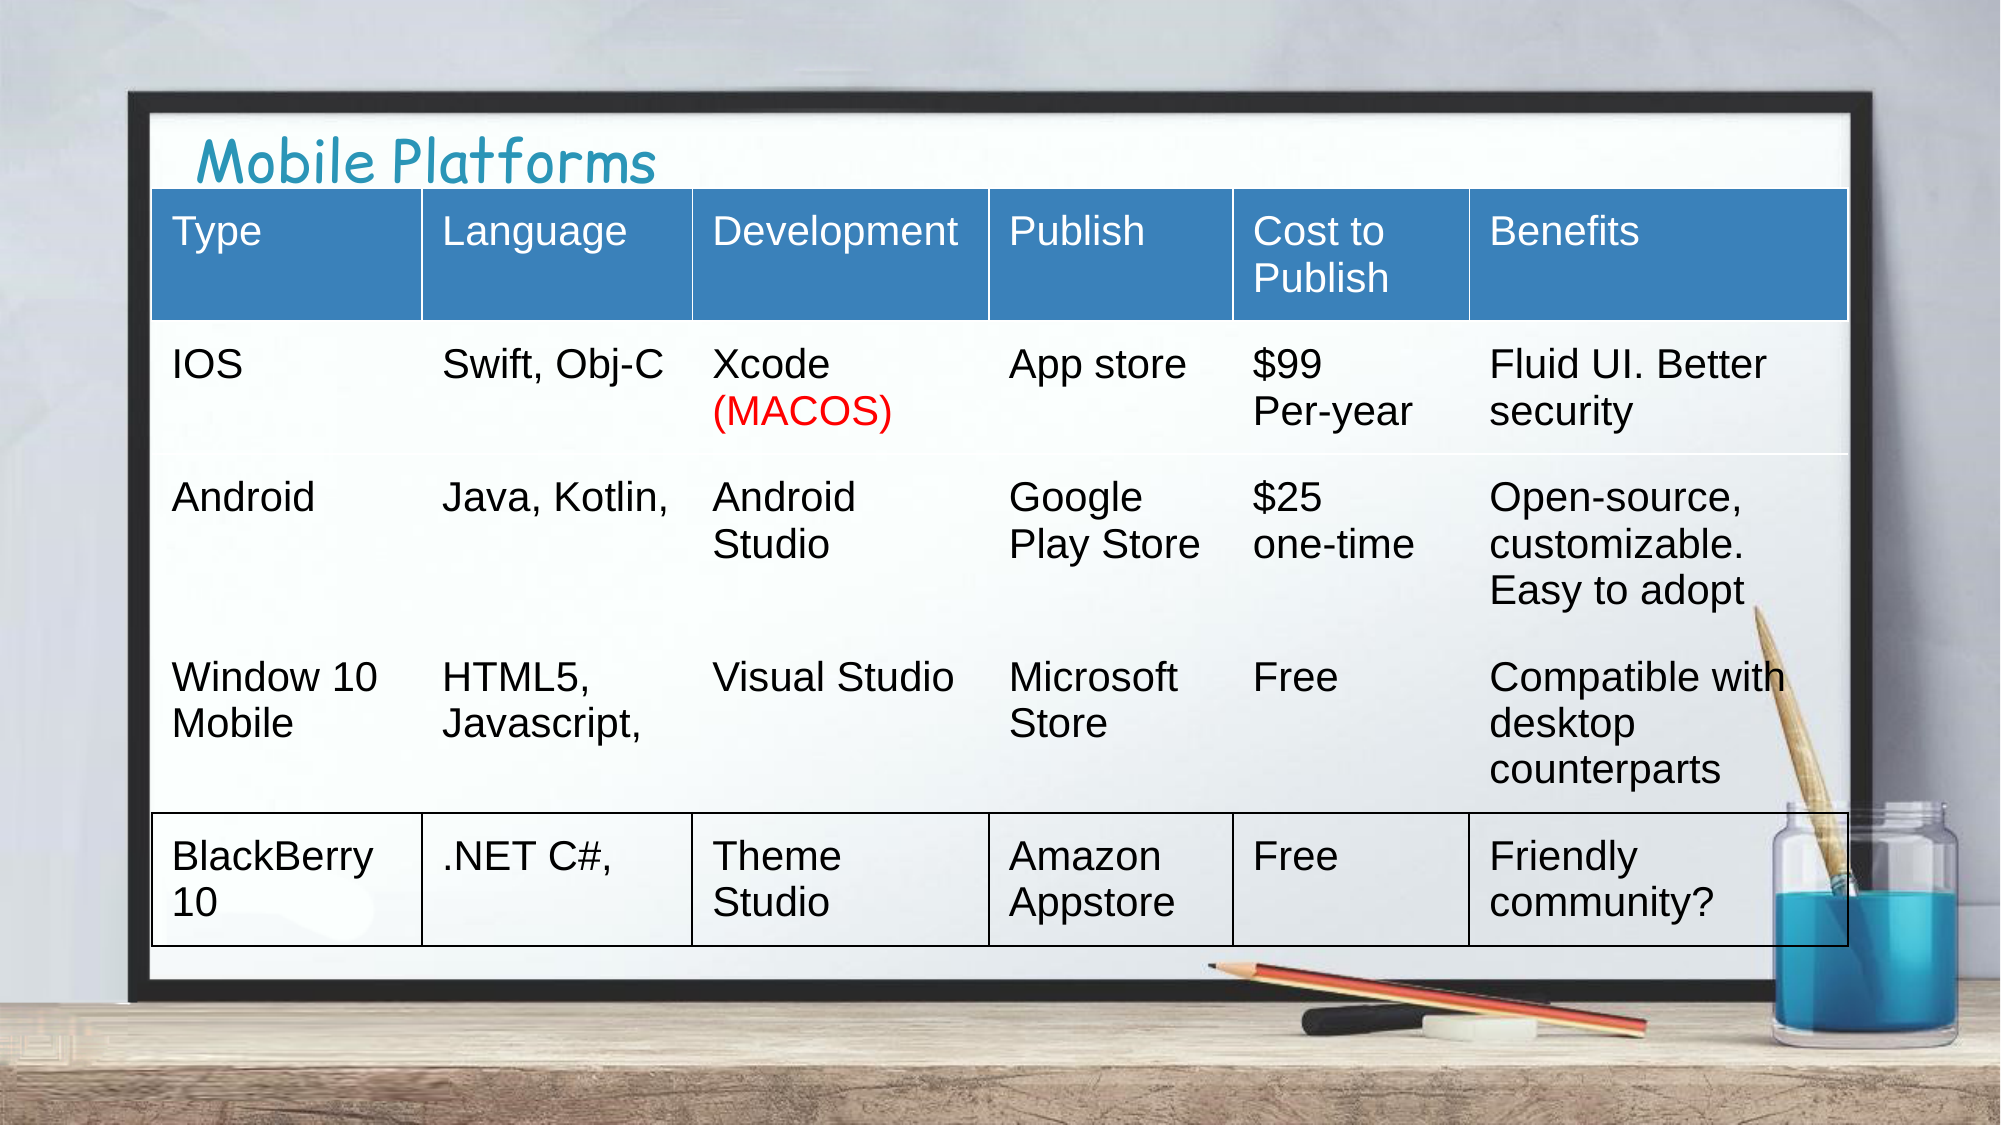

# Mobile Platforms
| Type | Language | Development | Publish | Cost to Publish | Benefits |
| --- | --- | --- | --- | --- | --- |
| IOS | Swift, Obj-C | Xcode (MACOS) | App store | $99 Per-year | Fluid UI. Better security |
| Android | Java, Kotlin, | Android Studio | Google Play Store | $25 one-time | Open-source, customizable. Easy to adopt |
| Window 10 Mobile | HTML5, Javascript, | Visual Studio | Microsoft Store | Free | Compatible with desktop counterparts |
| BlackBerry 10 | .NET C#, | Theme Studio | Amazon Appstore | Free | Friendly community? |